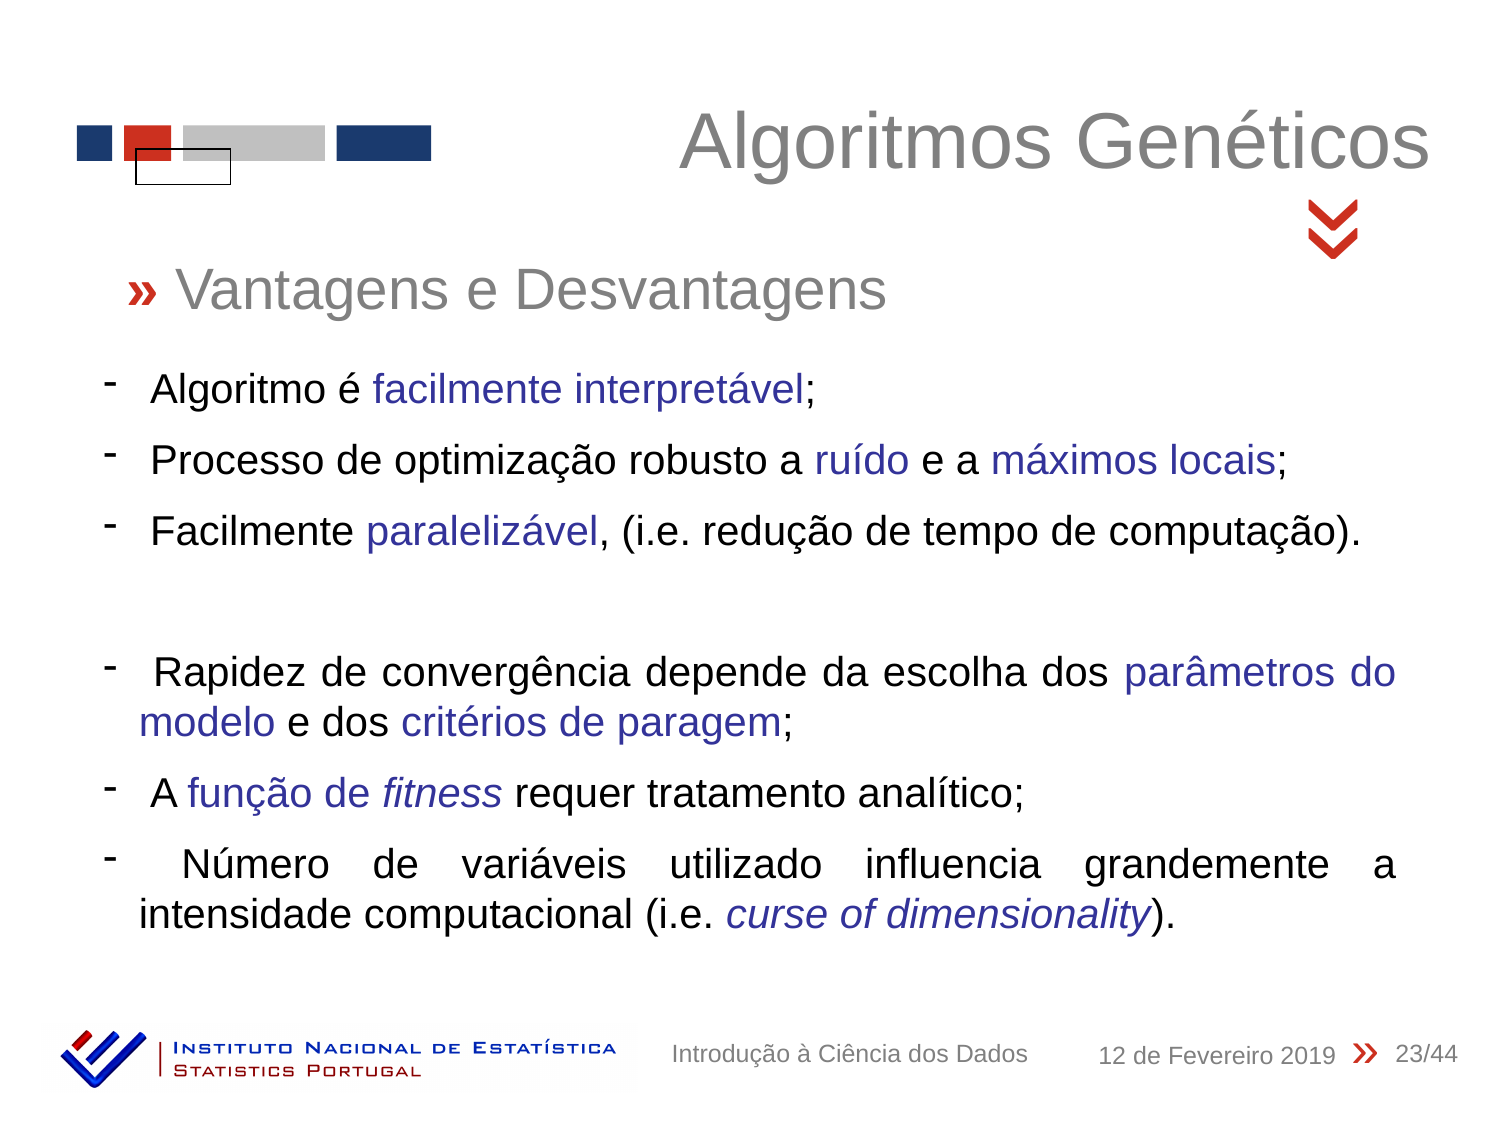

Algoritmos Genéticos
«
» Vantagens e Desvantagens
 Algoritmo é facilmente interpretável;
 Processo de optimização robusto a ruído e a máximos locais;
 Facilmente paralelizável, (i.e. redução de tempo de computação).

 Rapidez de convergência depende da escolha dos parâmetros do modelo e dos critérios de paragem;
 A função de fitness requer tratamento analítico;
 Número de variáveis utilizado influencia grandemente a intensidade computacional (i.e. curse of dimensionality).
23